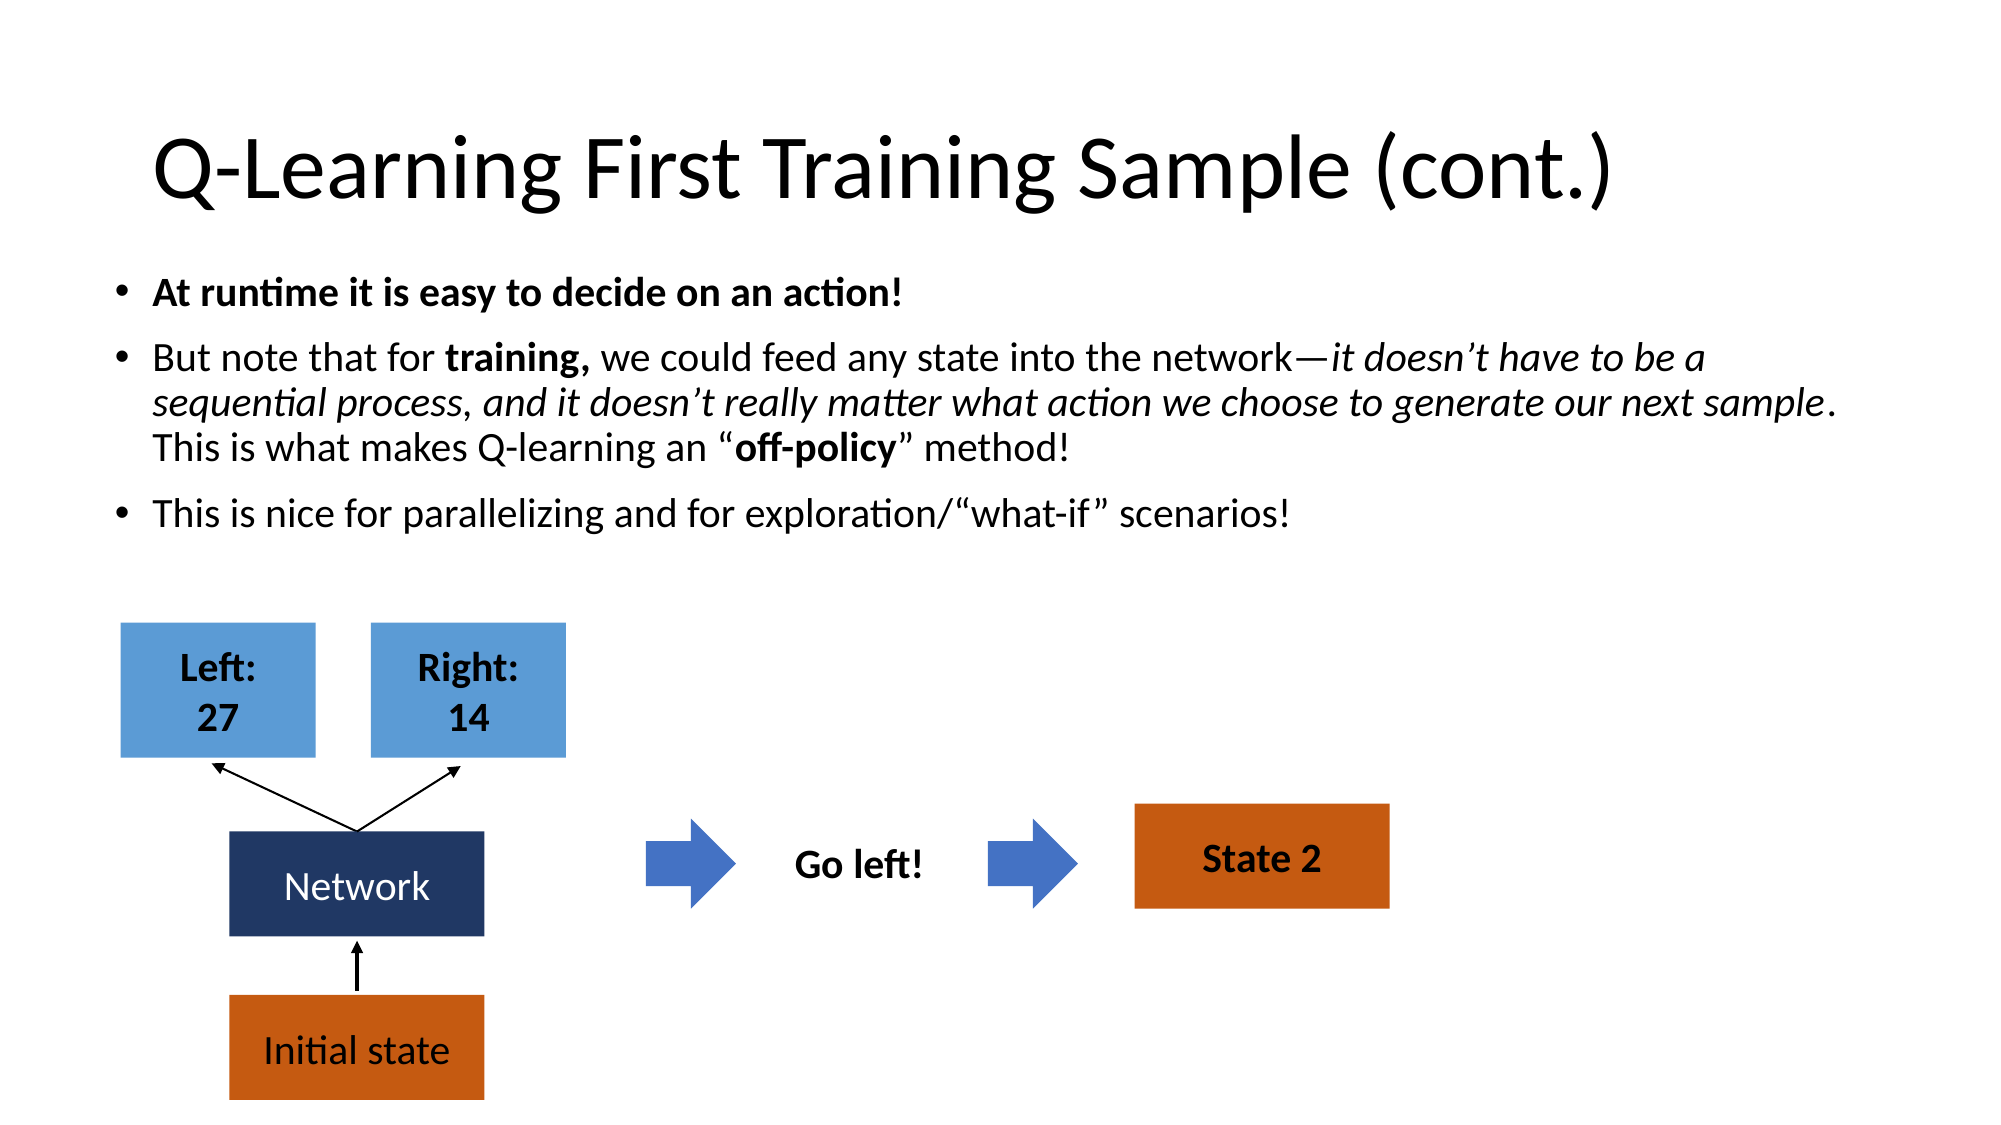

# Q-Learning First Training Sample (cont.)
At runtime it is easy to decide on an action!
But note that for training, we could feed any state into the network—it doesn’t have to be a sequential process, and it doesn’t really matter what action we choose to generate our next sample. This is what makes Q-learning an “off-policy” method!
This is nice for parallelizing and for exploration/“what-if” scenarios!
Left:
27
Right:
14
Network
Initial state
State 2

Go left!